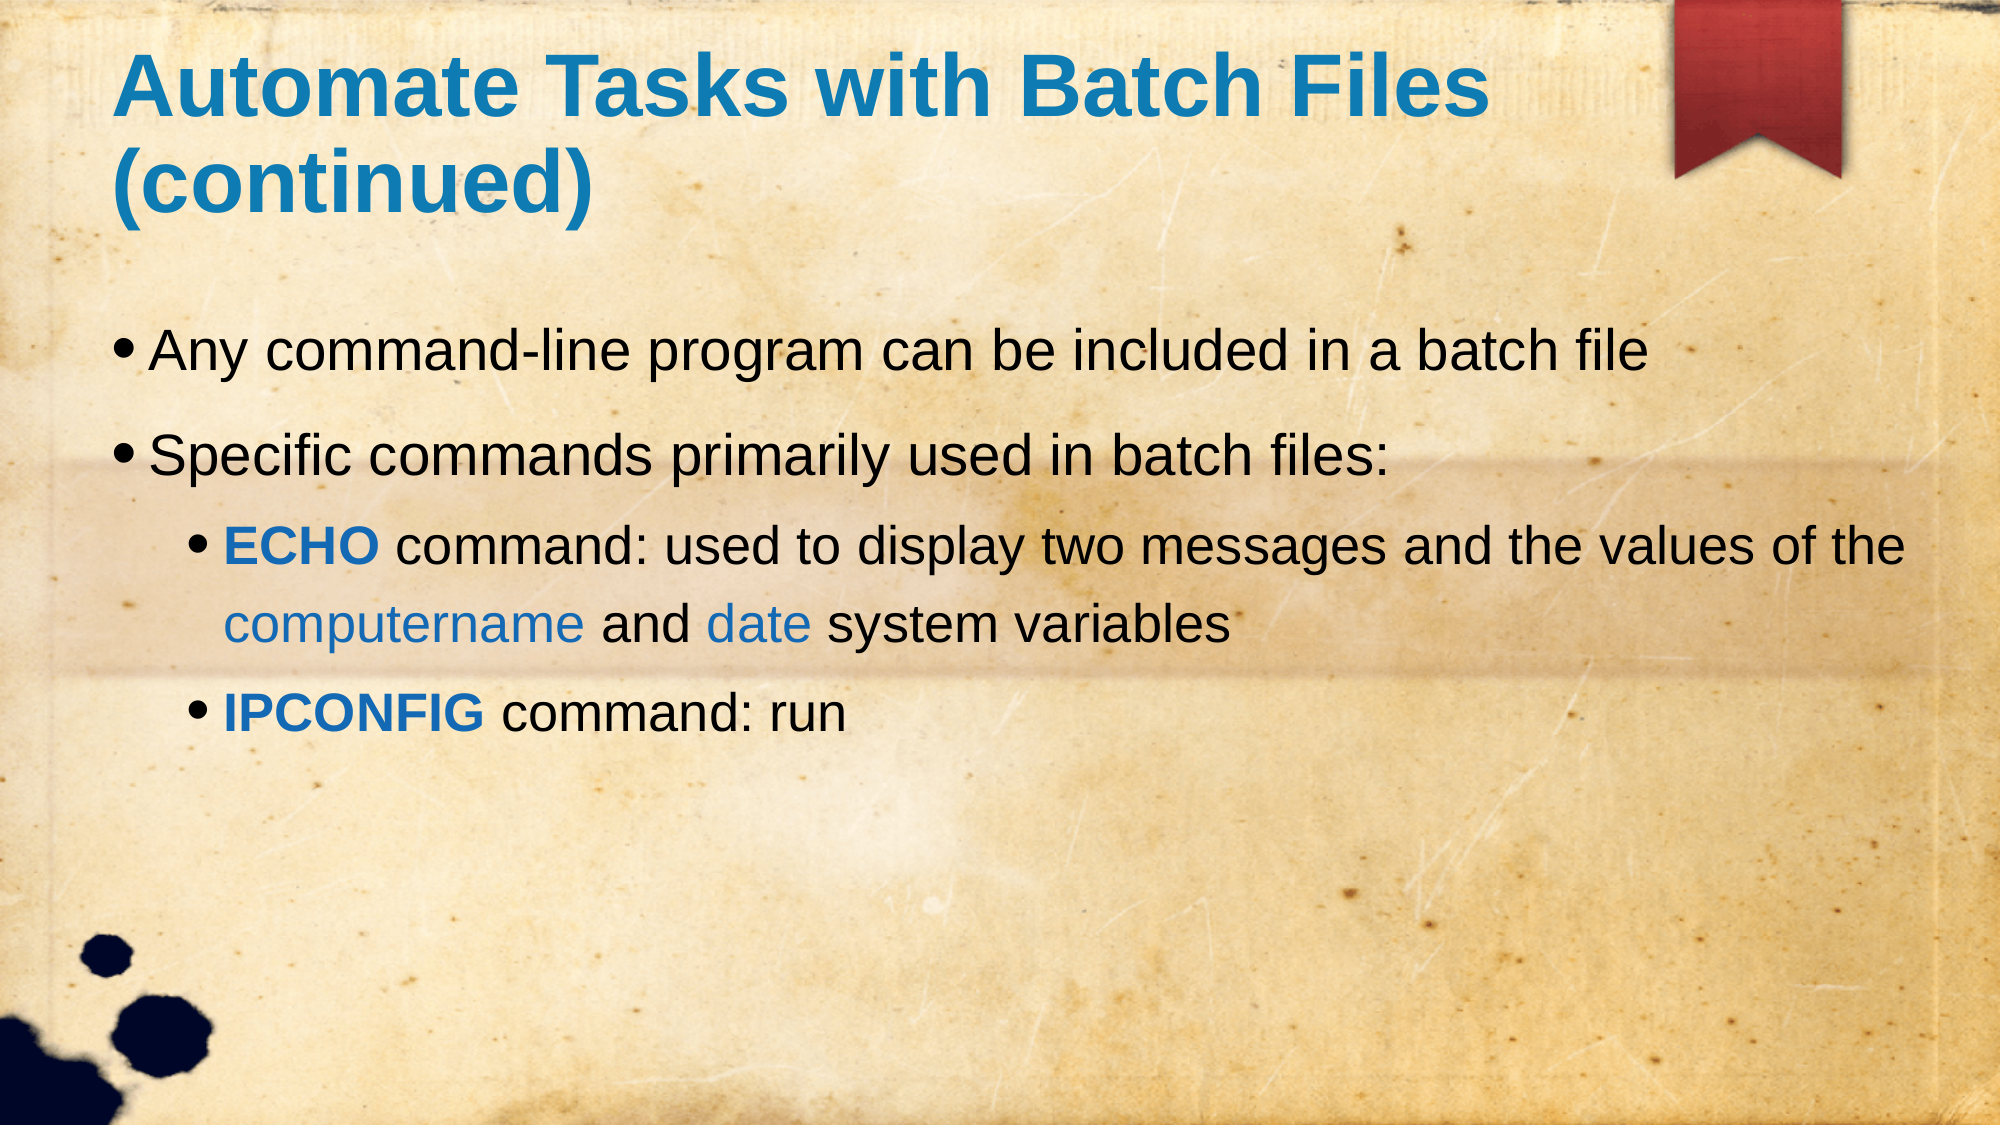

Automate Tasks with Batch Files (continued)
Any command-line program can be included in a batch file
Specific commands primarily used in batch files:
ECHO command: used to display two messages and the values of the computername and date system variables
IPCONFIG command: run